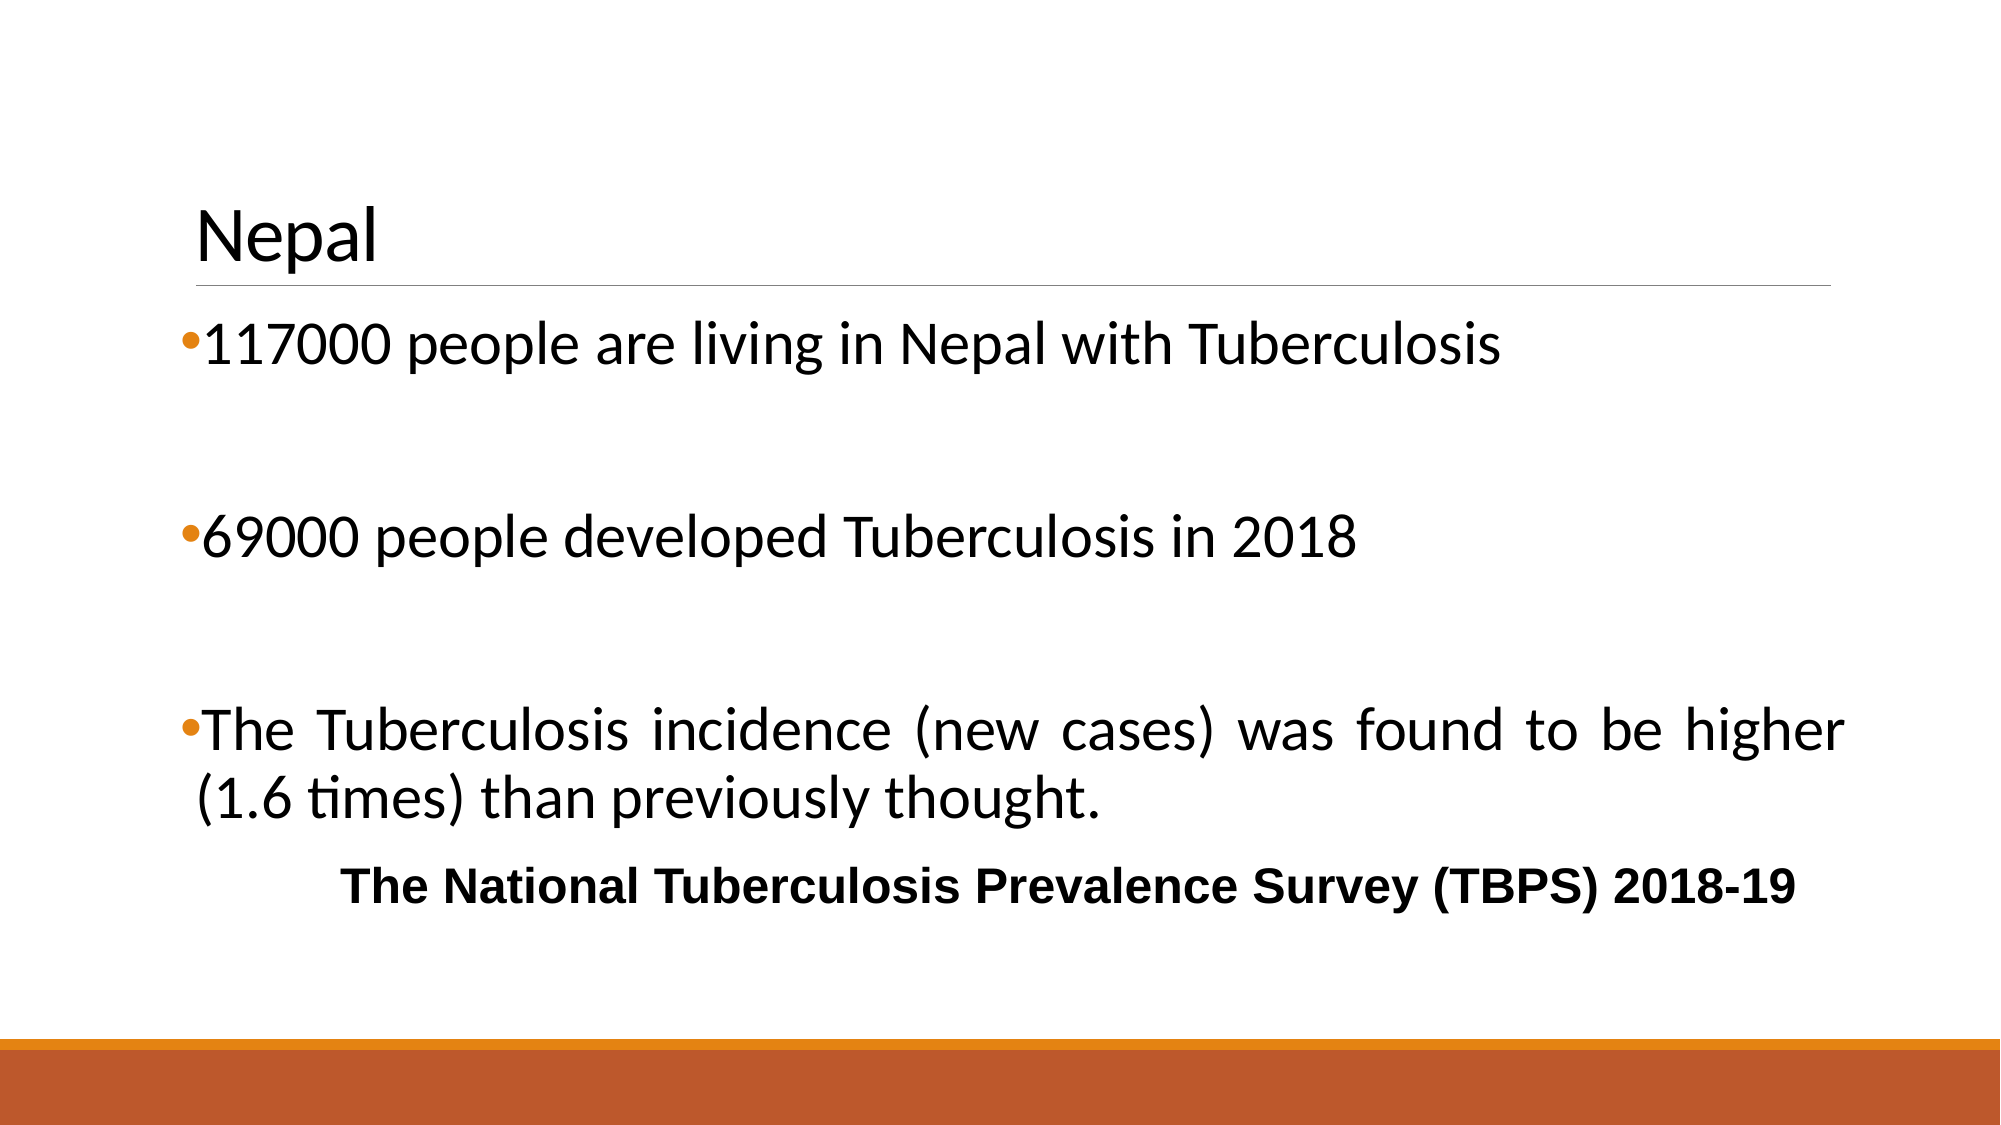

# Nepal
117000 people are living in Nepal with Tuberculosis

69000 people developed Tuberculosis in 2018

The Tuberculosis incidence (new cases) was found to be higher (1.6 times) than previously thought.
              The National Tuberculosis Prevalence Survey (TBPS) 2018-19